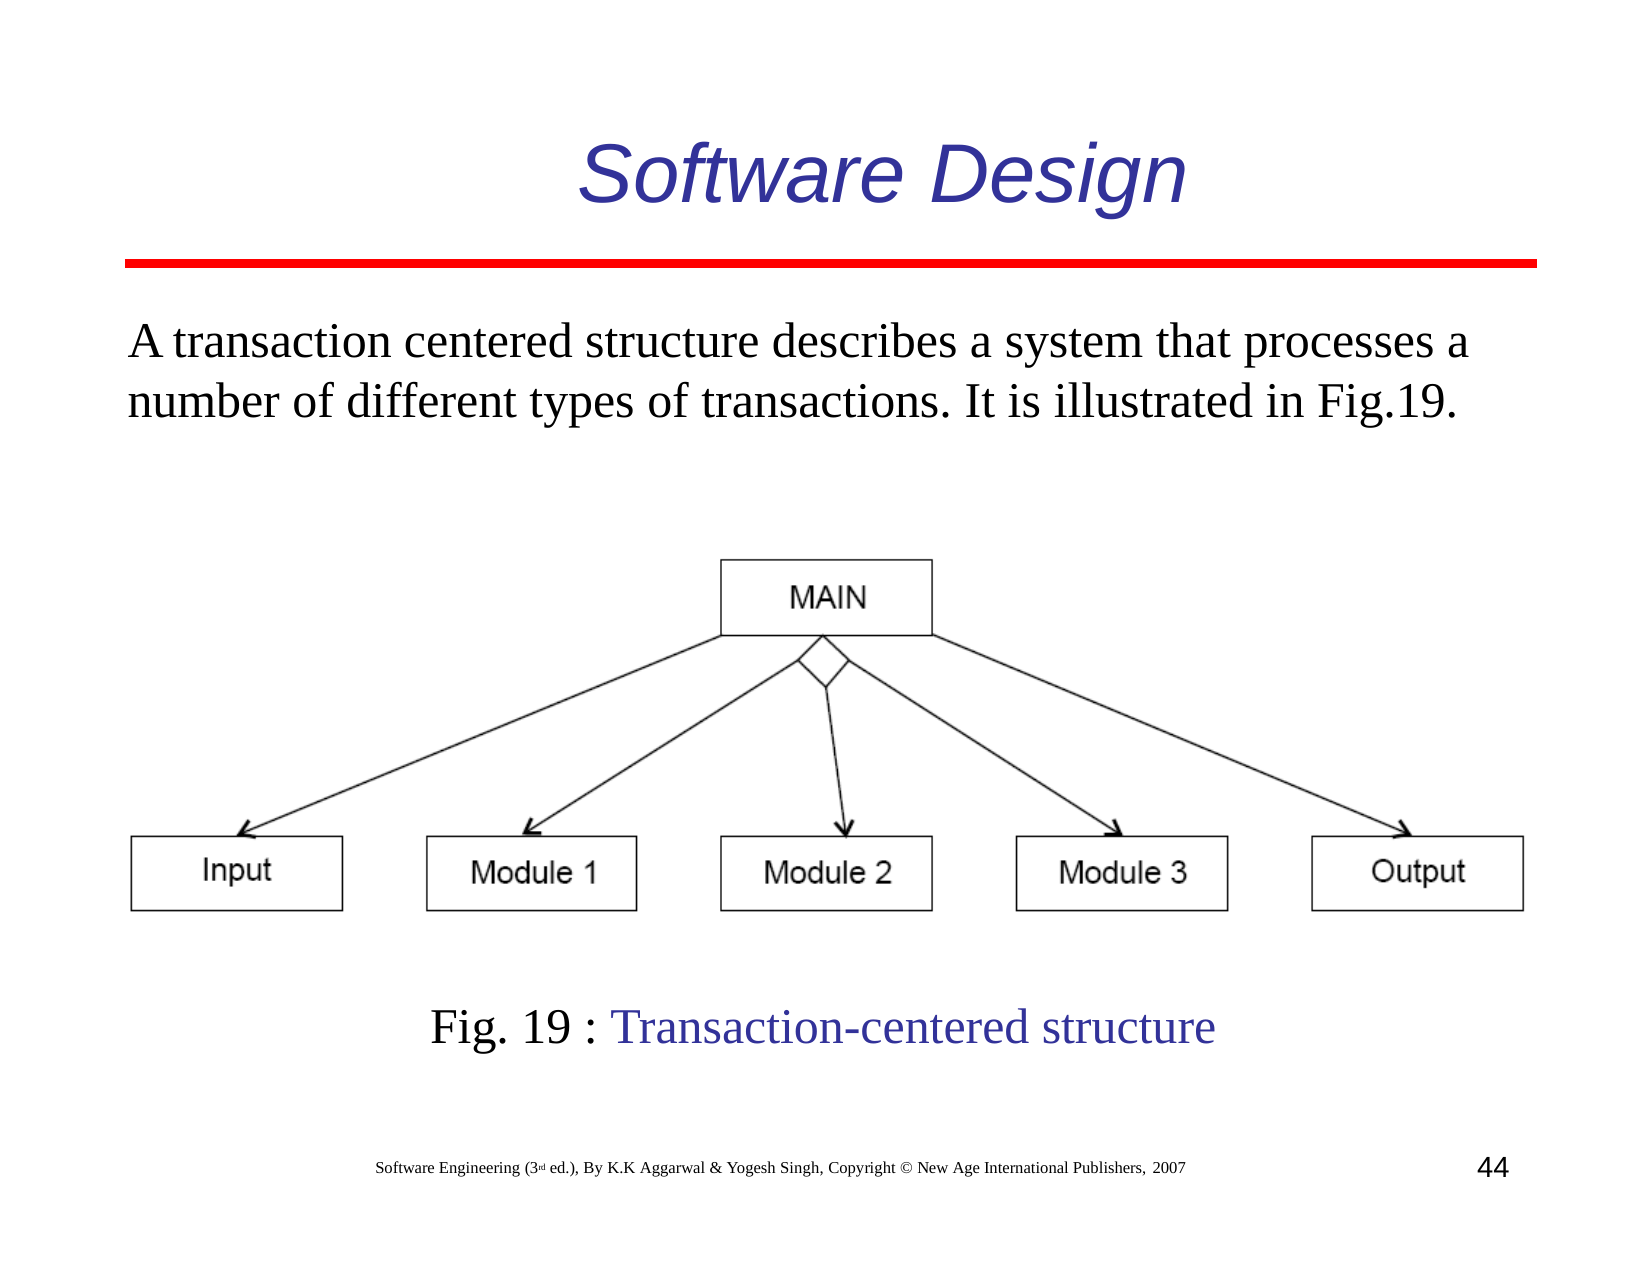

# Software Design

A transaction centered structure describes a system that processes a  number of different types of transactions. It is illustrated in Fig.19.

Fig. 19 : Transaction-centered structure
44
Software Engineering (3rd  ed.), By K.K Aggarwal & Yogesh Singh, Copyright © New Age International Publishers, 2007